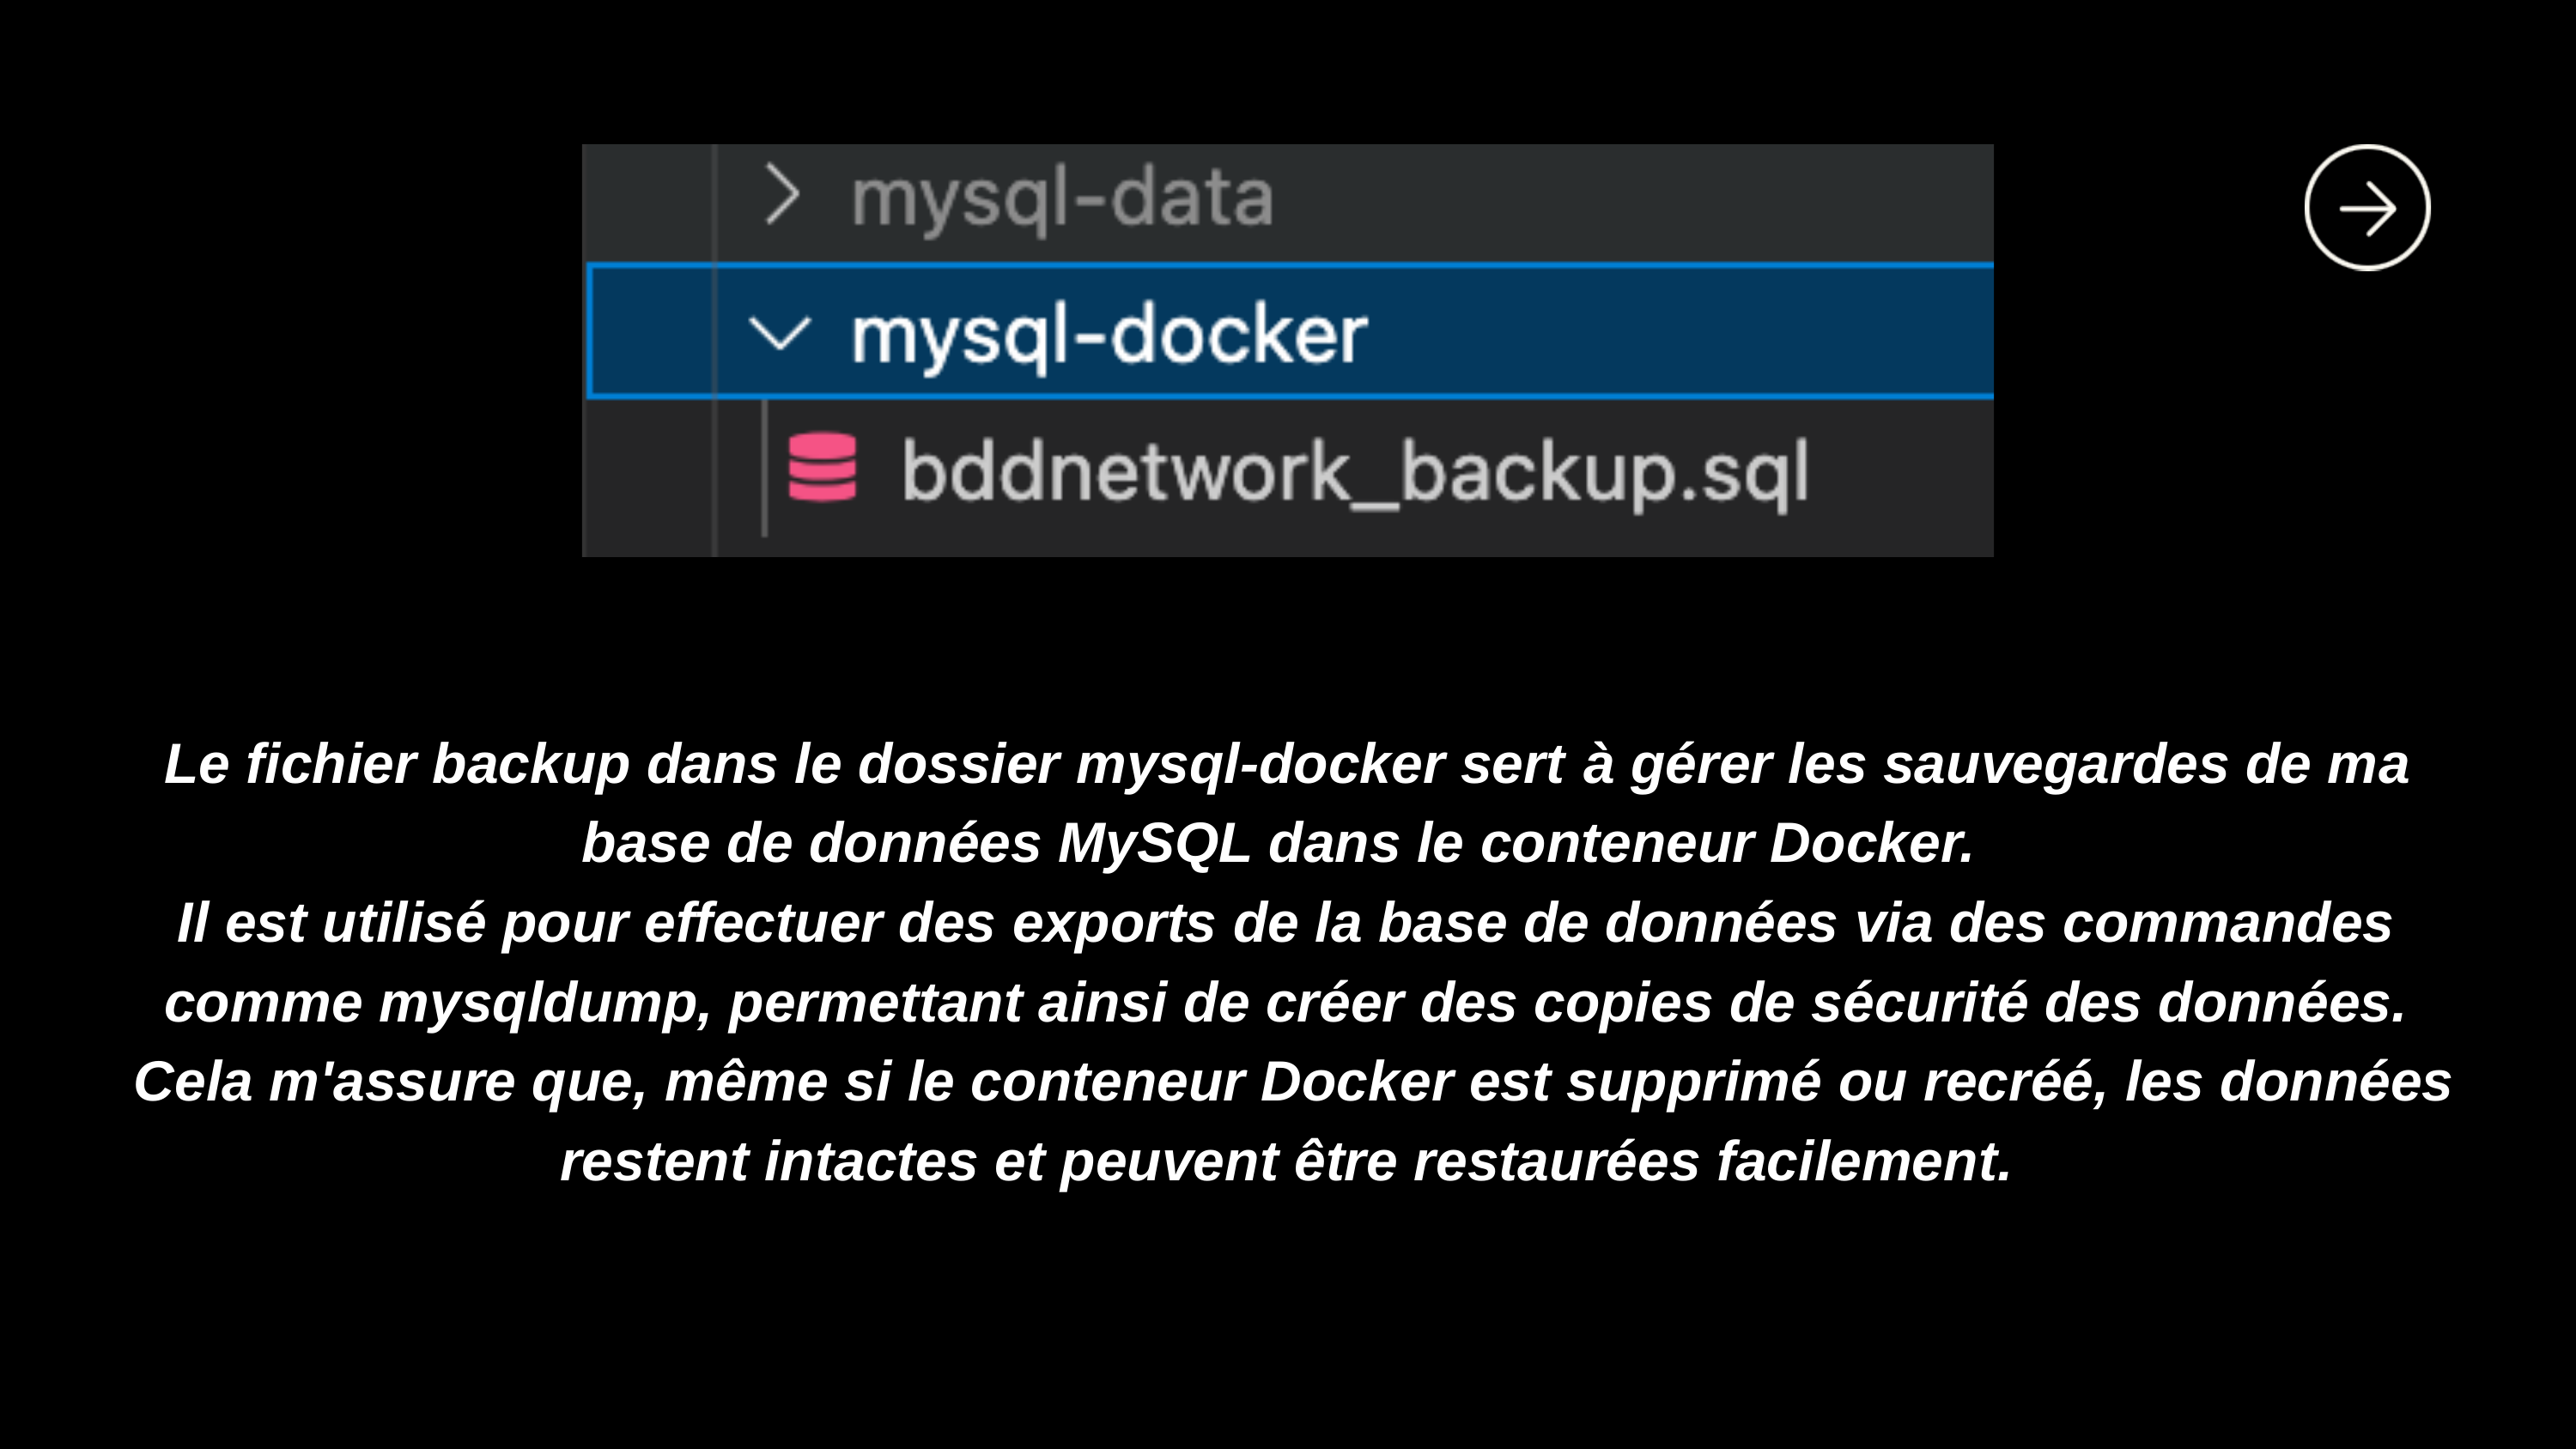

Le fichier backup dans le dossier mysql-docker sert à gérer les sauvegardes de ma base de données MySQL dans le conteneur Docker.
Il est utilisé pour effectuer des exports de la base de données via des commandes comme mysqldump, permettant ainsi de créer des copies de sécurité des données.
 Cela m'assure que, même si le conteneur Docker est supprimé ou recréé, les données restent intactes et peuvent être restaurées facilement.